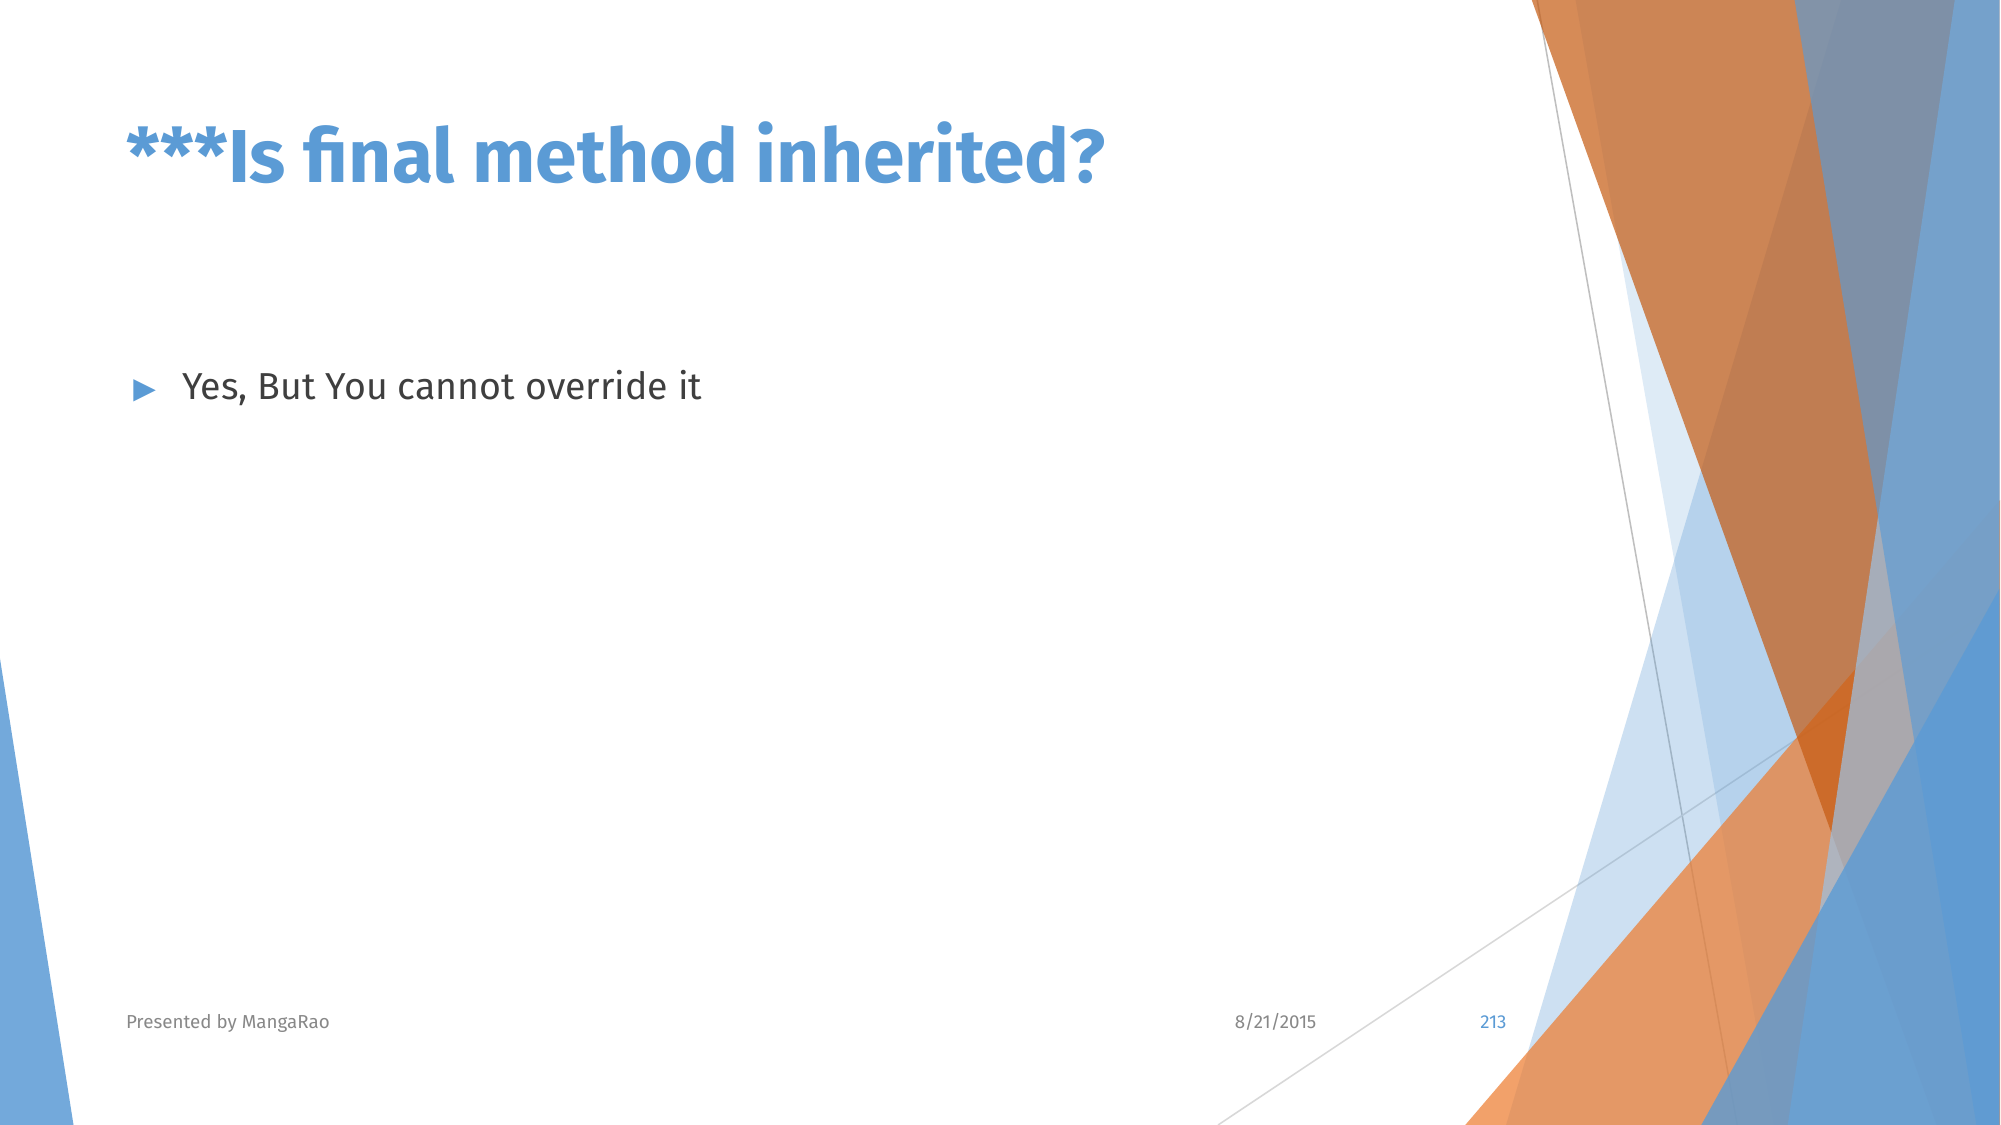

# ***Is final method inherited?
Yes, But You cannot override it
Presented by MangaRao
8/21/2015
213